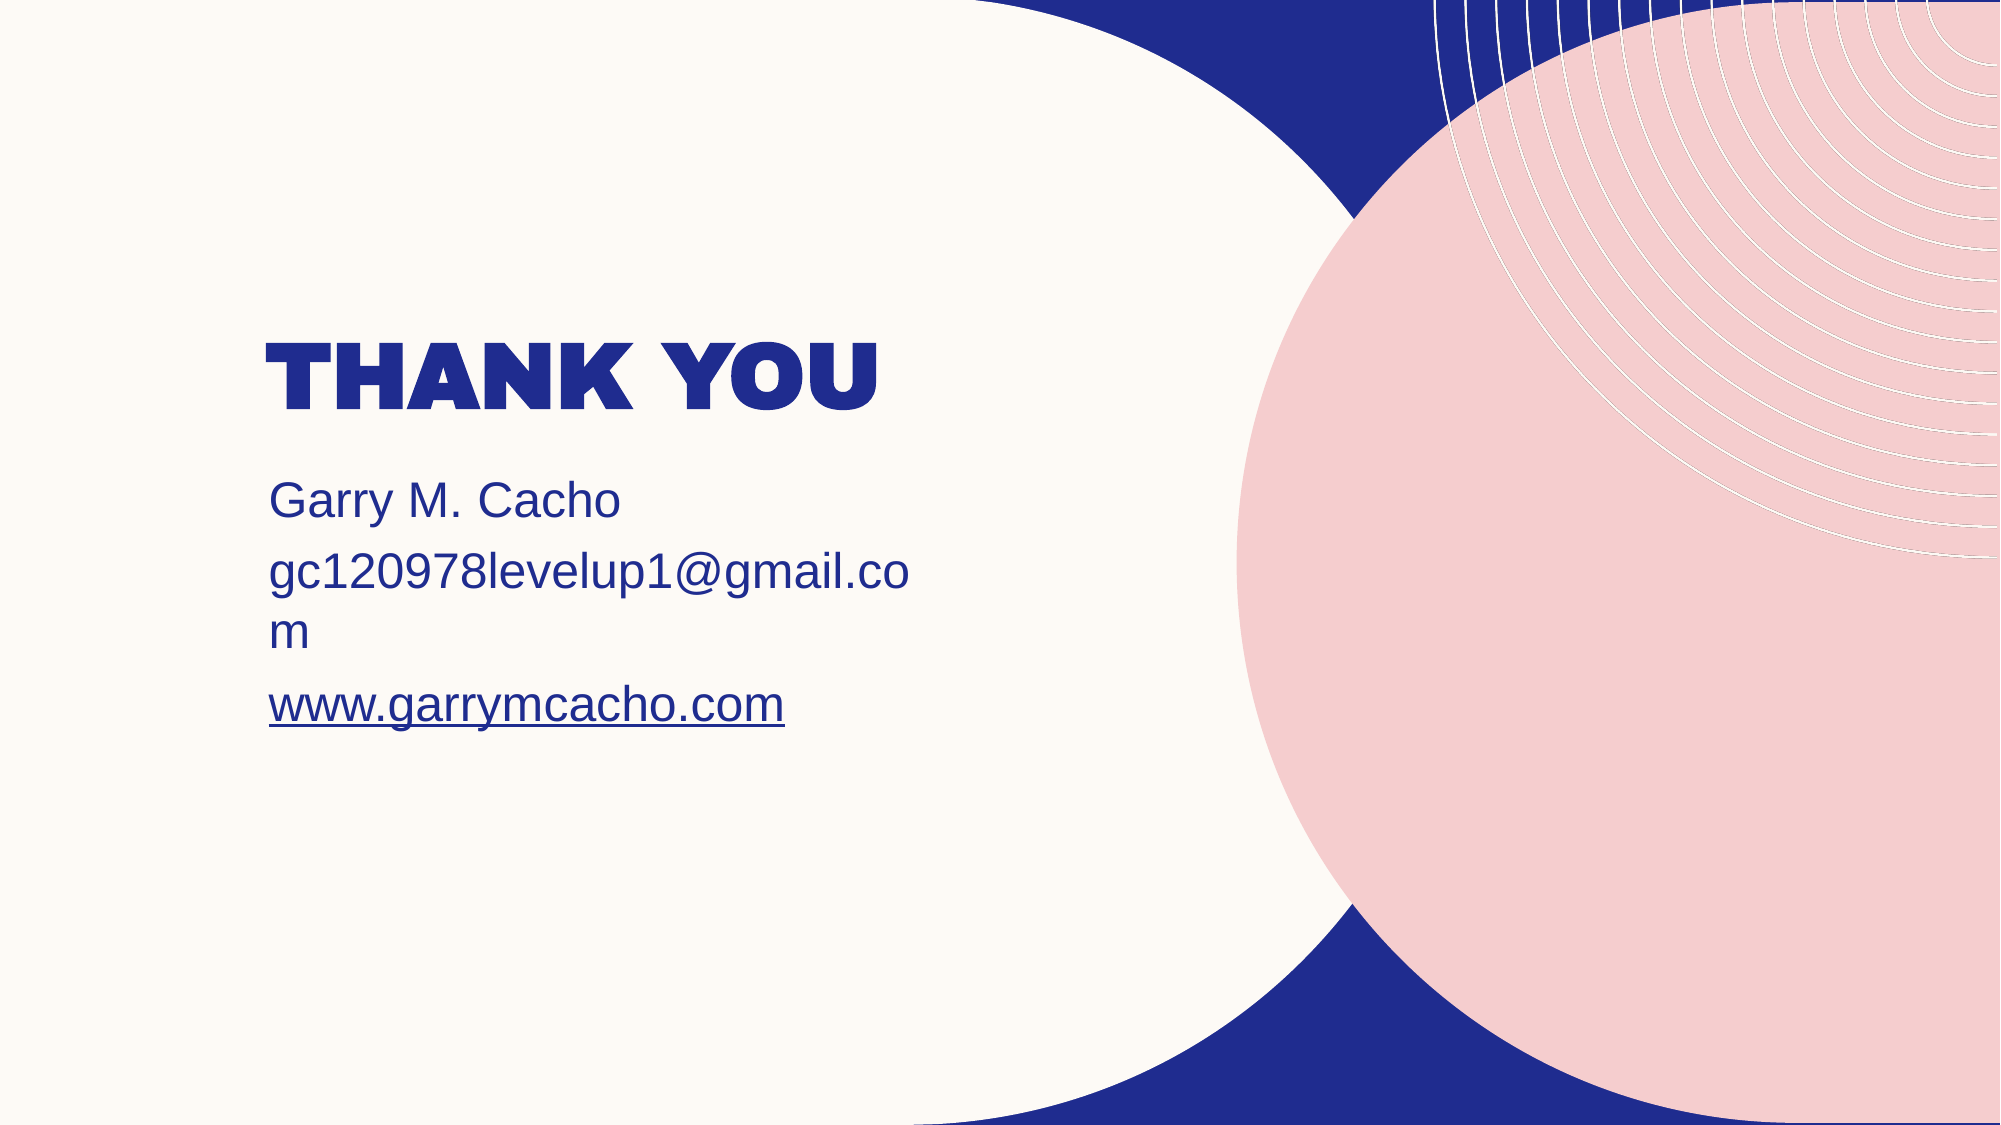

# THANK YOU
Garry M. Cacho
gc120978levelup1@gmail.com
www.garrymcacho.com